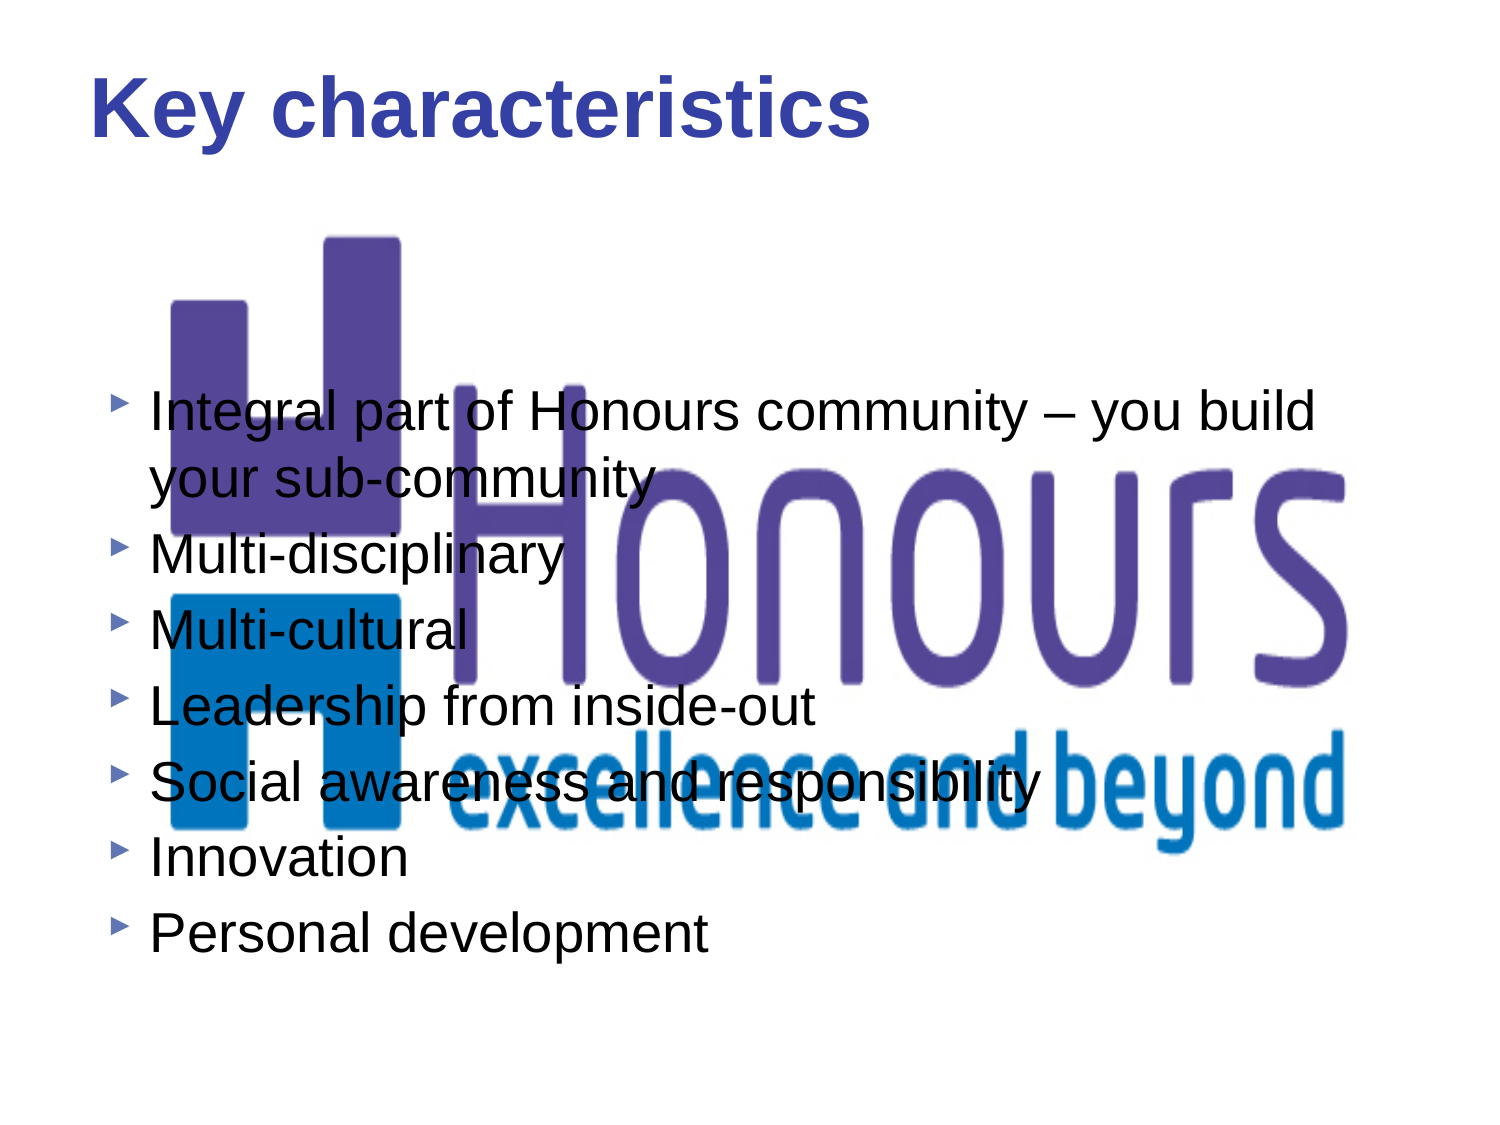

# Key characteristics

Integral part of Honours community – you build your sub-community
Multi-disciplinary
Multi-cultural
Leadership from inside-out
Social awareness and responsibility
Innovation
Personal development

8